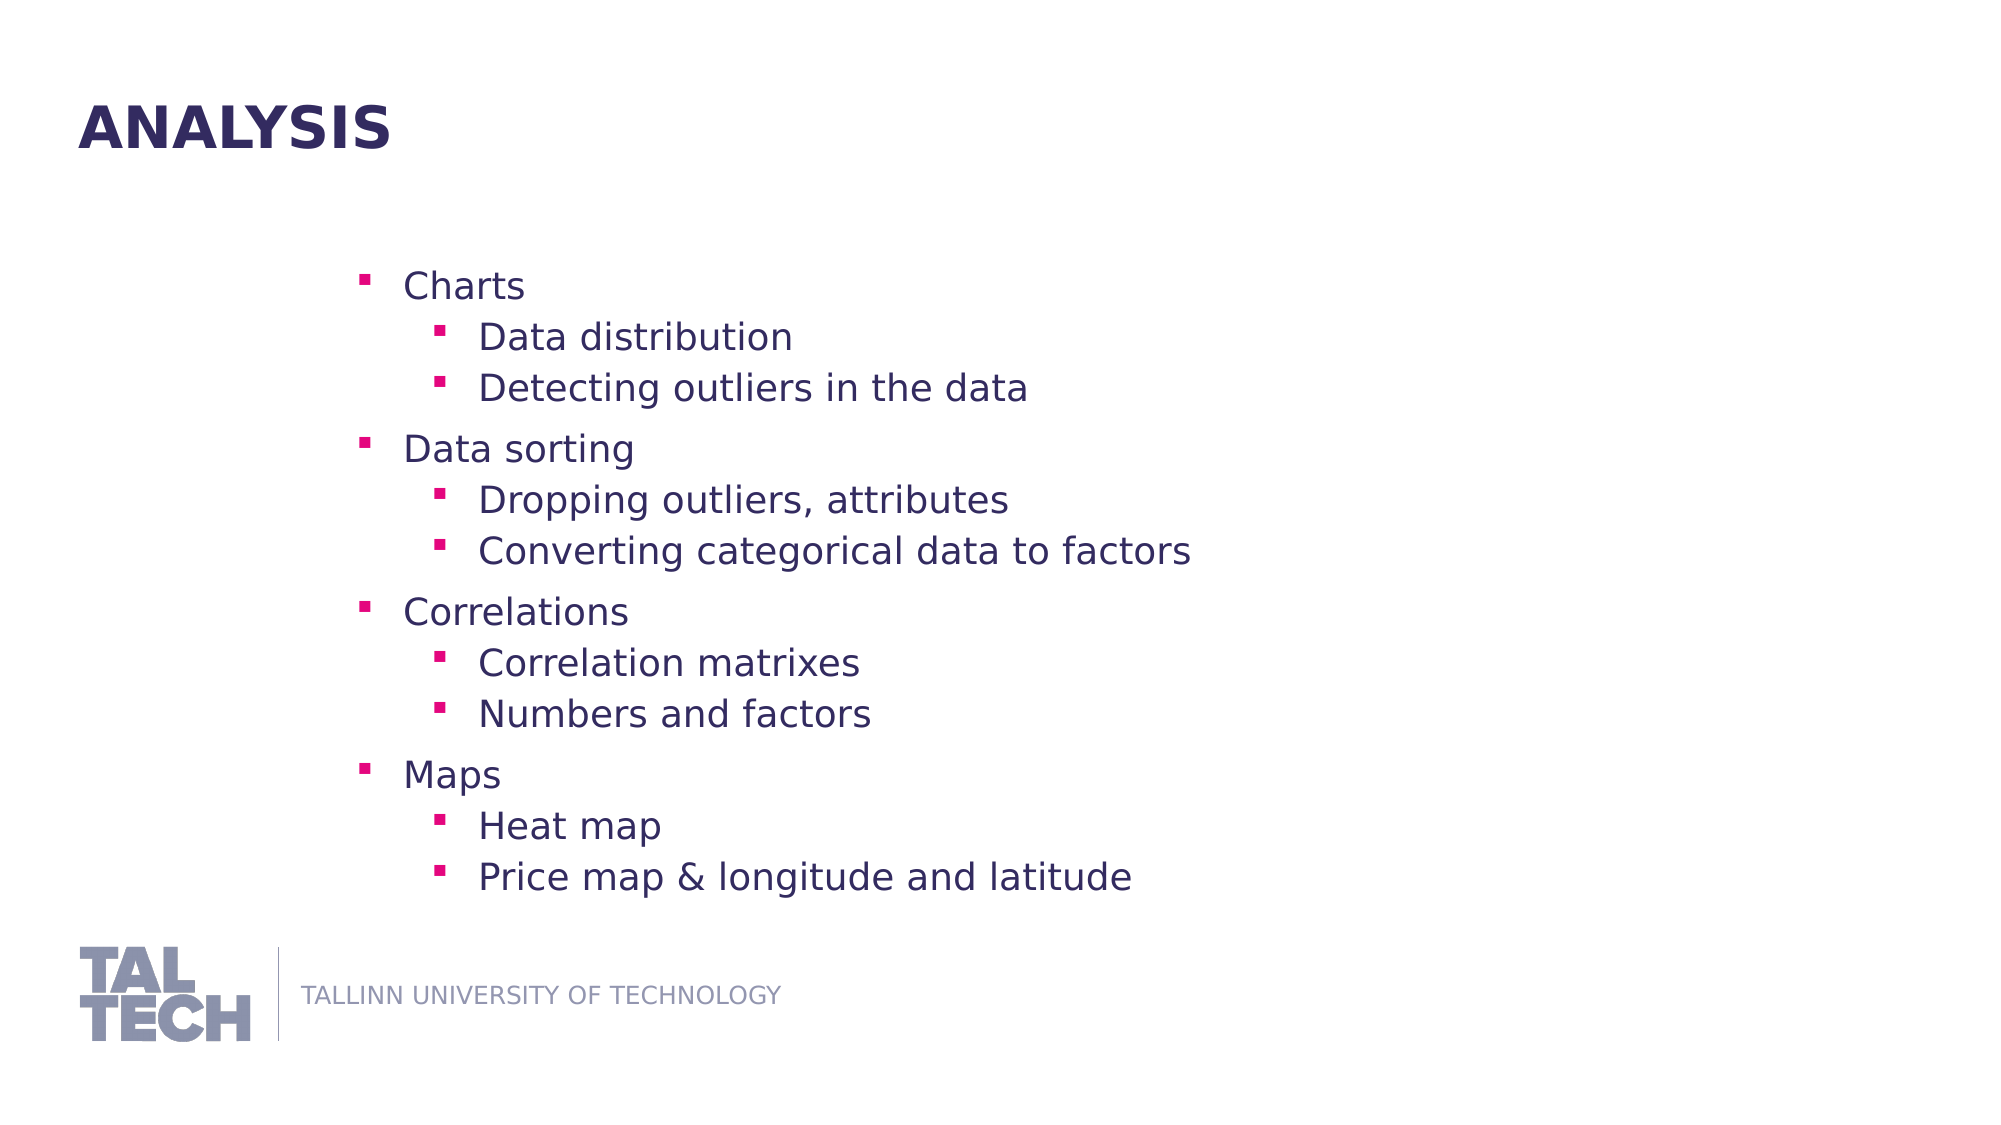

Analysis
Charts
Data distribution
Detecting outliers in the data
Data sorting
Dropping outliers, attributes
Converting categorical data to factors
Correlations
Correlation matrixes
Numbers and factors
Maps
Heat map
Price map & longitude and latitude